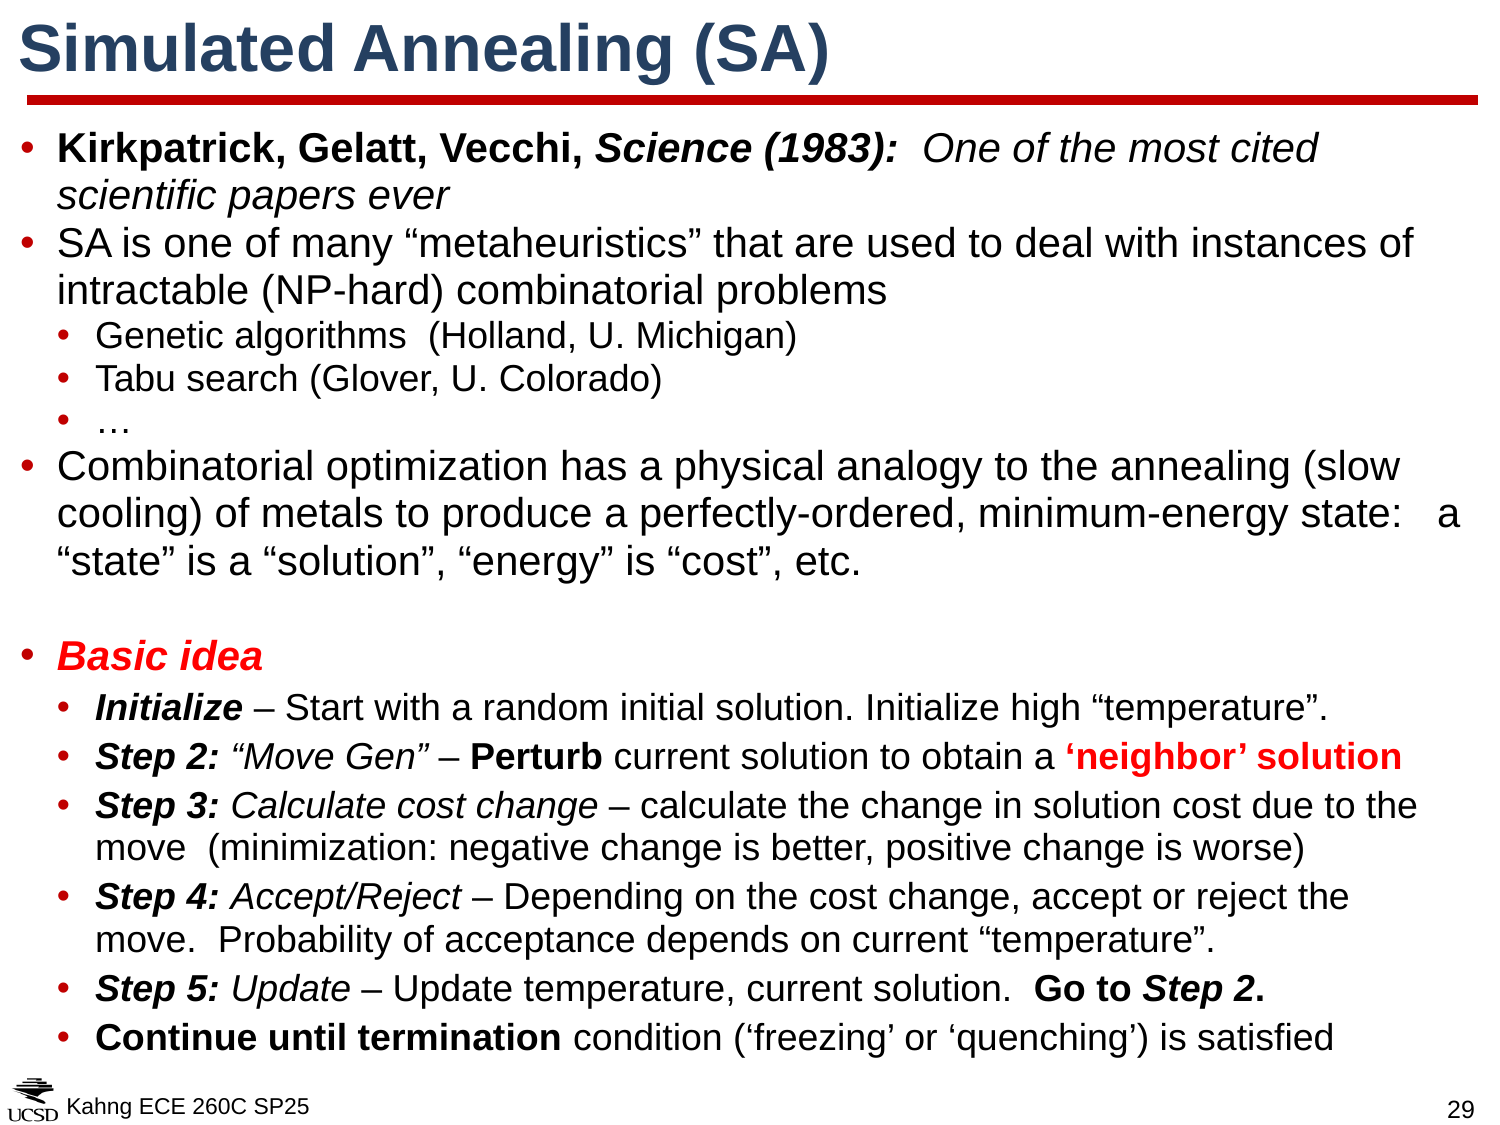

# Simulated Annealing (SA)
Kirkpatrick, Gelatt, Vecchi, Science (1983):  One of the most cited scientific papers ever
SA is one of many “metaheuristics” that are used to deal with instances of intractable (NP-hard) combinatorial problems
Genetic algorithms  (Holland, U. Michigan)
Tabu search (Glover, U. Colorado)
…
Combinatorial optimization has a physical analogy to the annealing (slow cooling) of metals to produce a perfectly-ordered, minimum-energy state:   a “state” is a “solution”, “energy” is “cost”, etc.

Basic idea
Initialize – Start with a random initial solution. Initialize high “temperature”.
Step 2: “Move Gen” – Perturb current solution to obtain a ‘neighbor’ solution
Step 3: Calculate cost change – calculate the change in solution cost due to the move  (minimization: negative change is better, positive change is worse)
Step 4: Accept/Reject – Depending on the cost change, accept or reject the move.  Probability of acceptance depends on current “temperature”.
Step 5: Update – Update temperature, current solution.  Go to Step 2.
Continue until termination condition (‘freezing’ or ‘quenching’) is satisfied
Kahng ECE 260C SP25